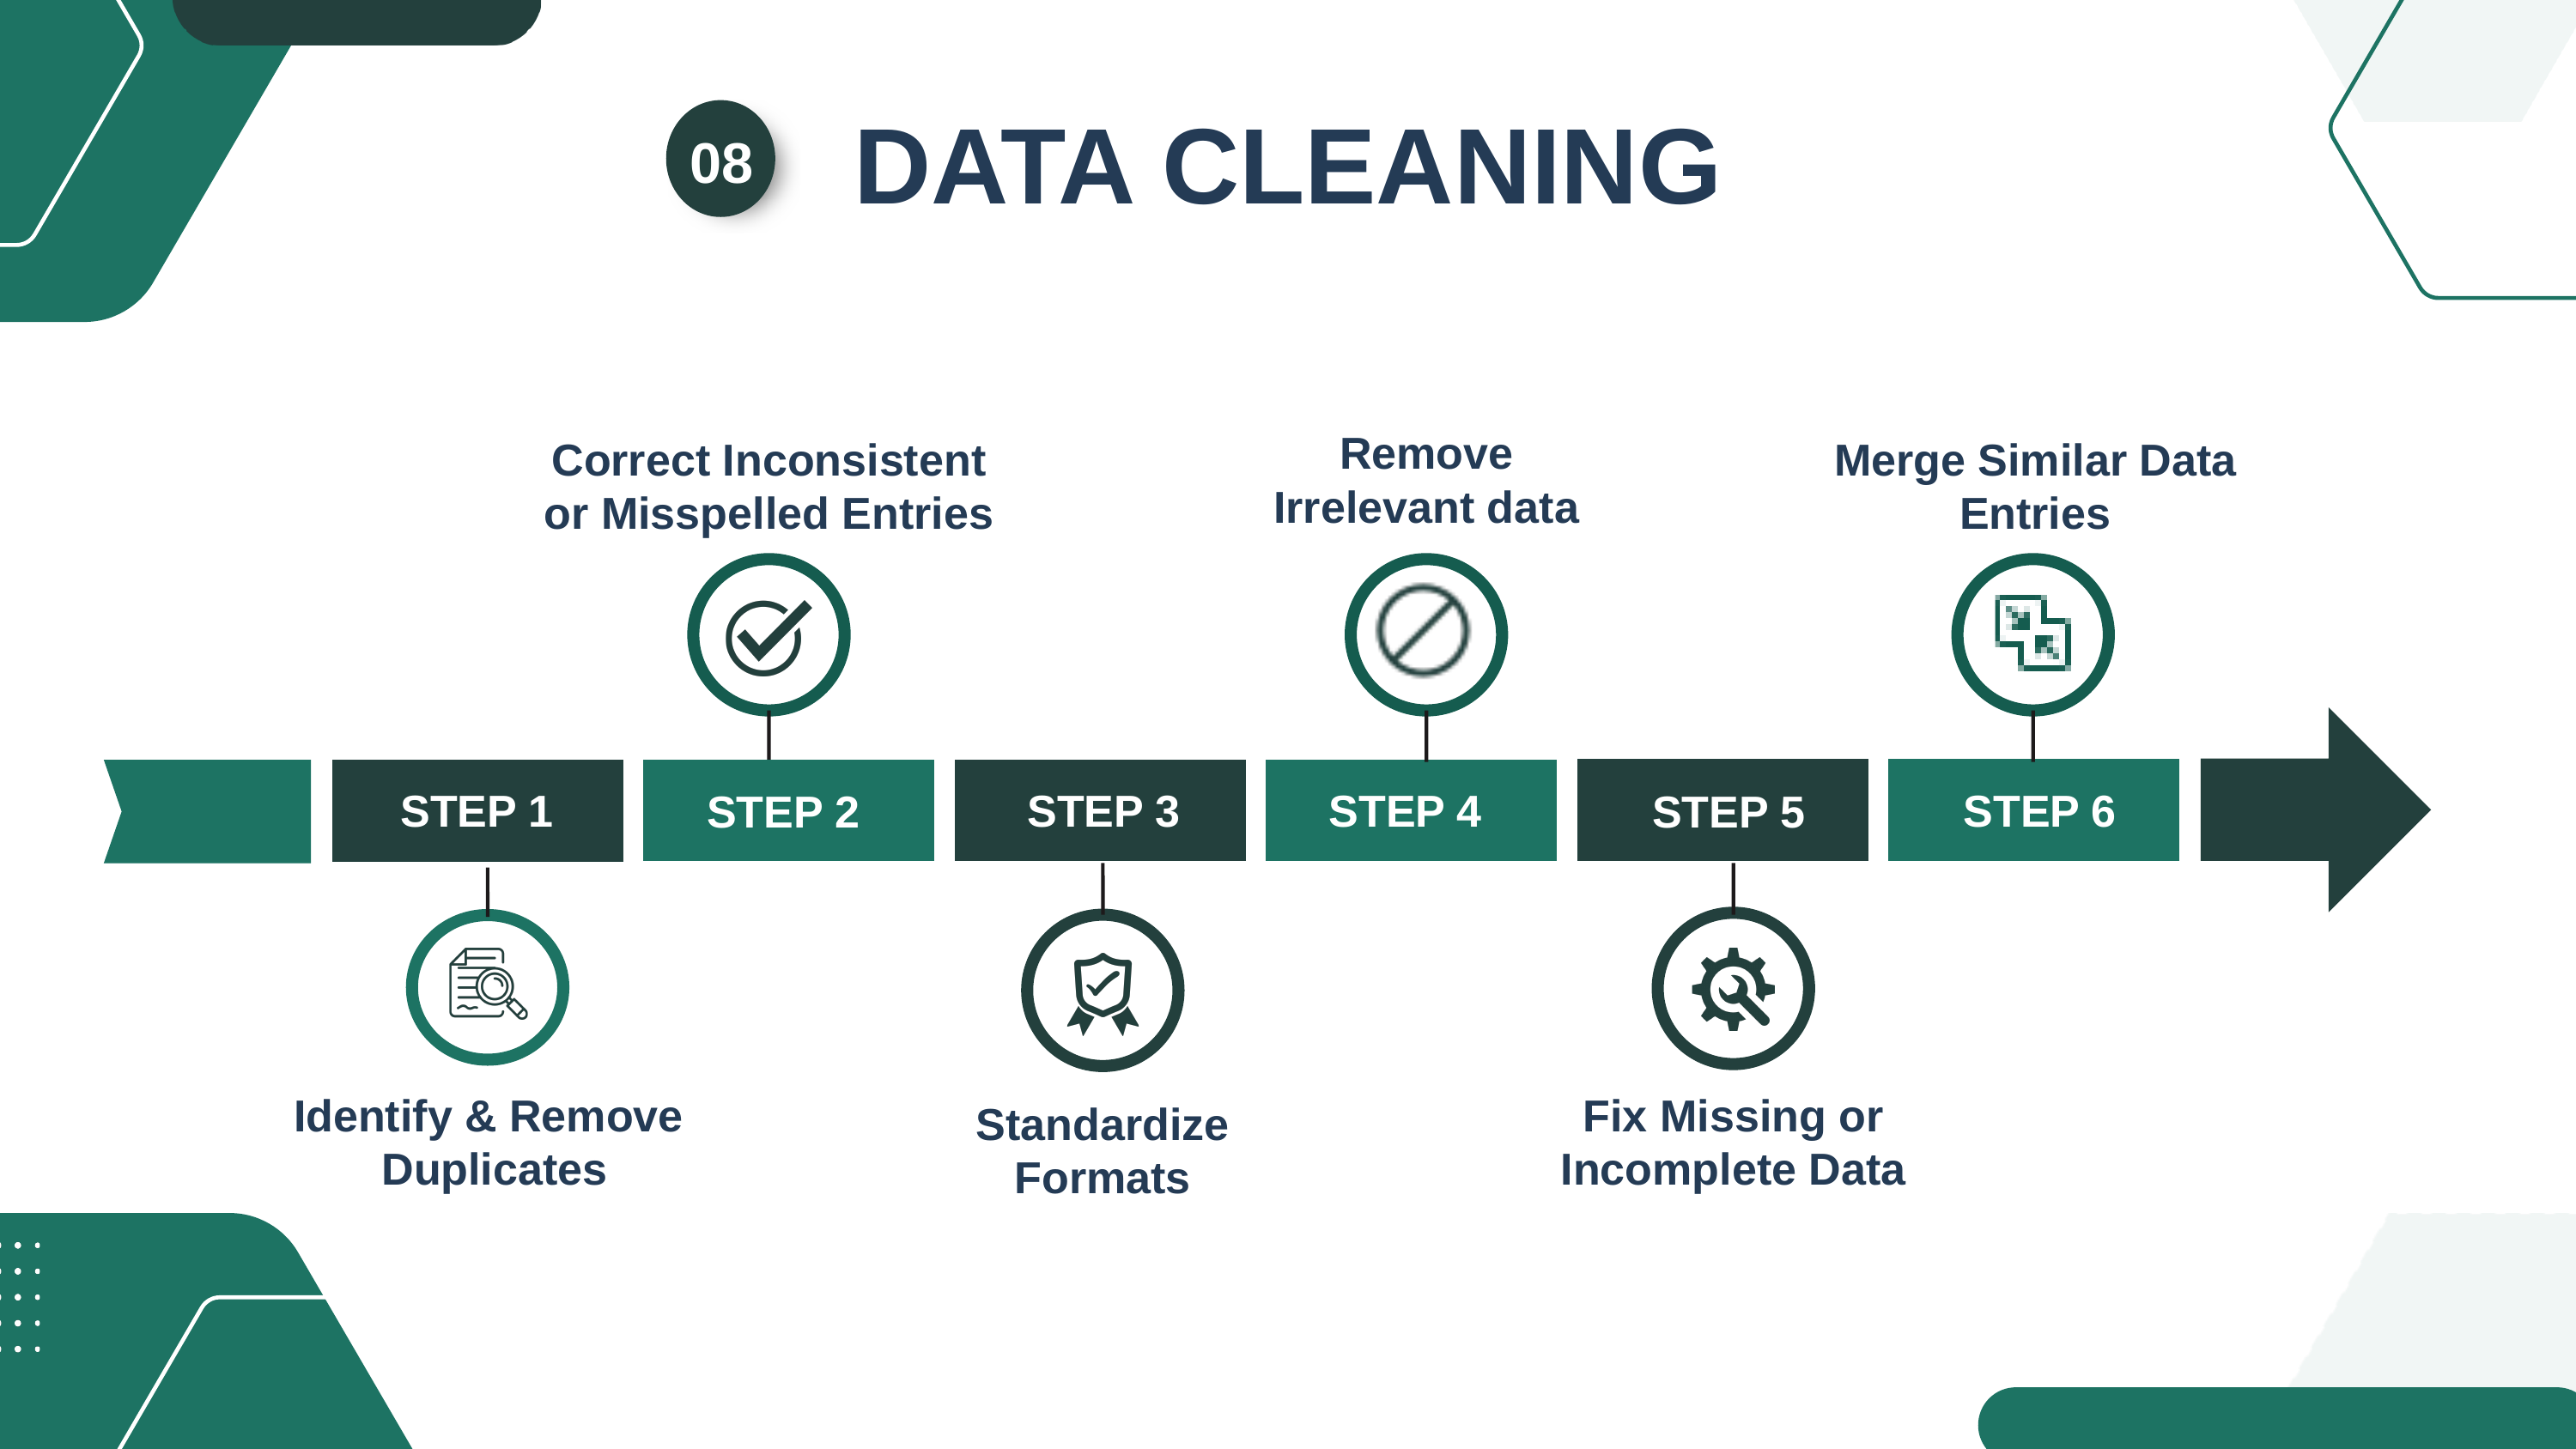

DATA CLEANING

08

Remove Irrelevant data
Correct Inconsistent or Misspelled Entries
Merge Similar Data Entries

STEP 1
STEP 3
STEP 4
STEP 6
STEP 2
STEP 5

Identify & Remove
 Duplicates
Fix Missing or Incomplete Data
Standardize Formats